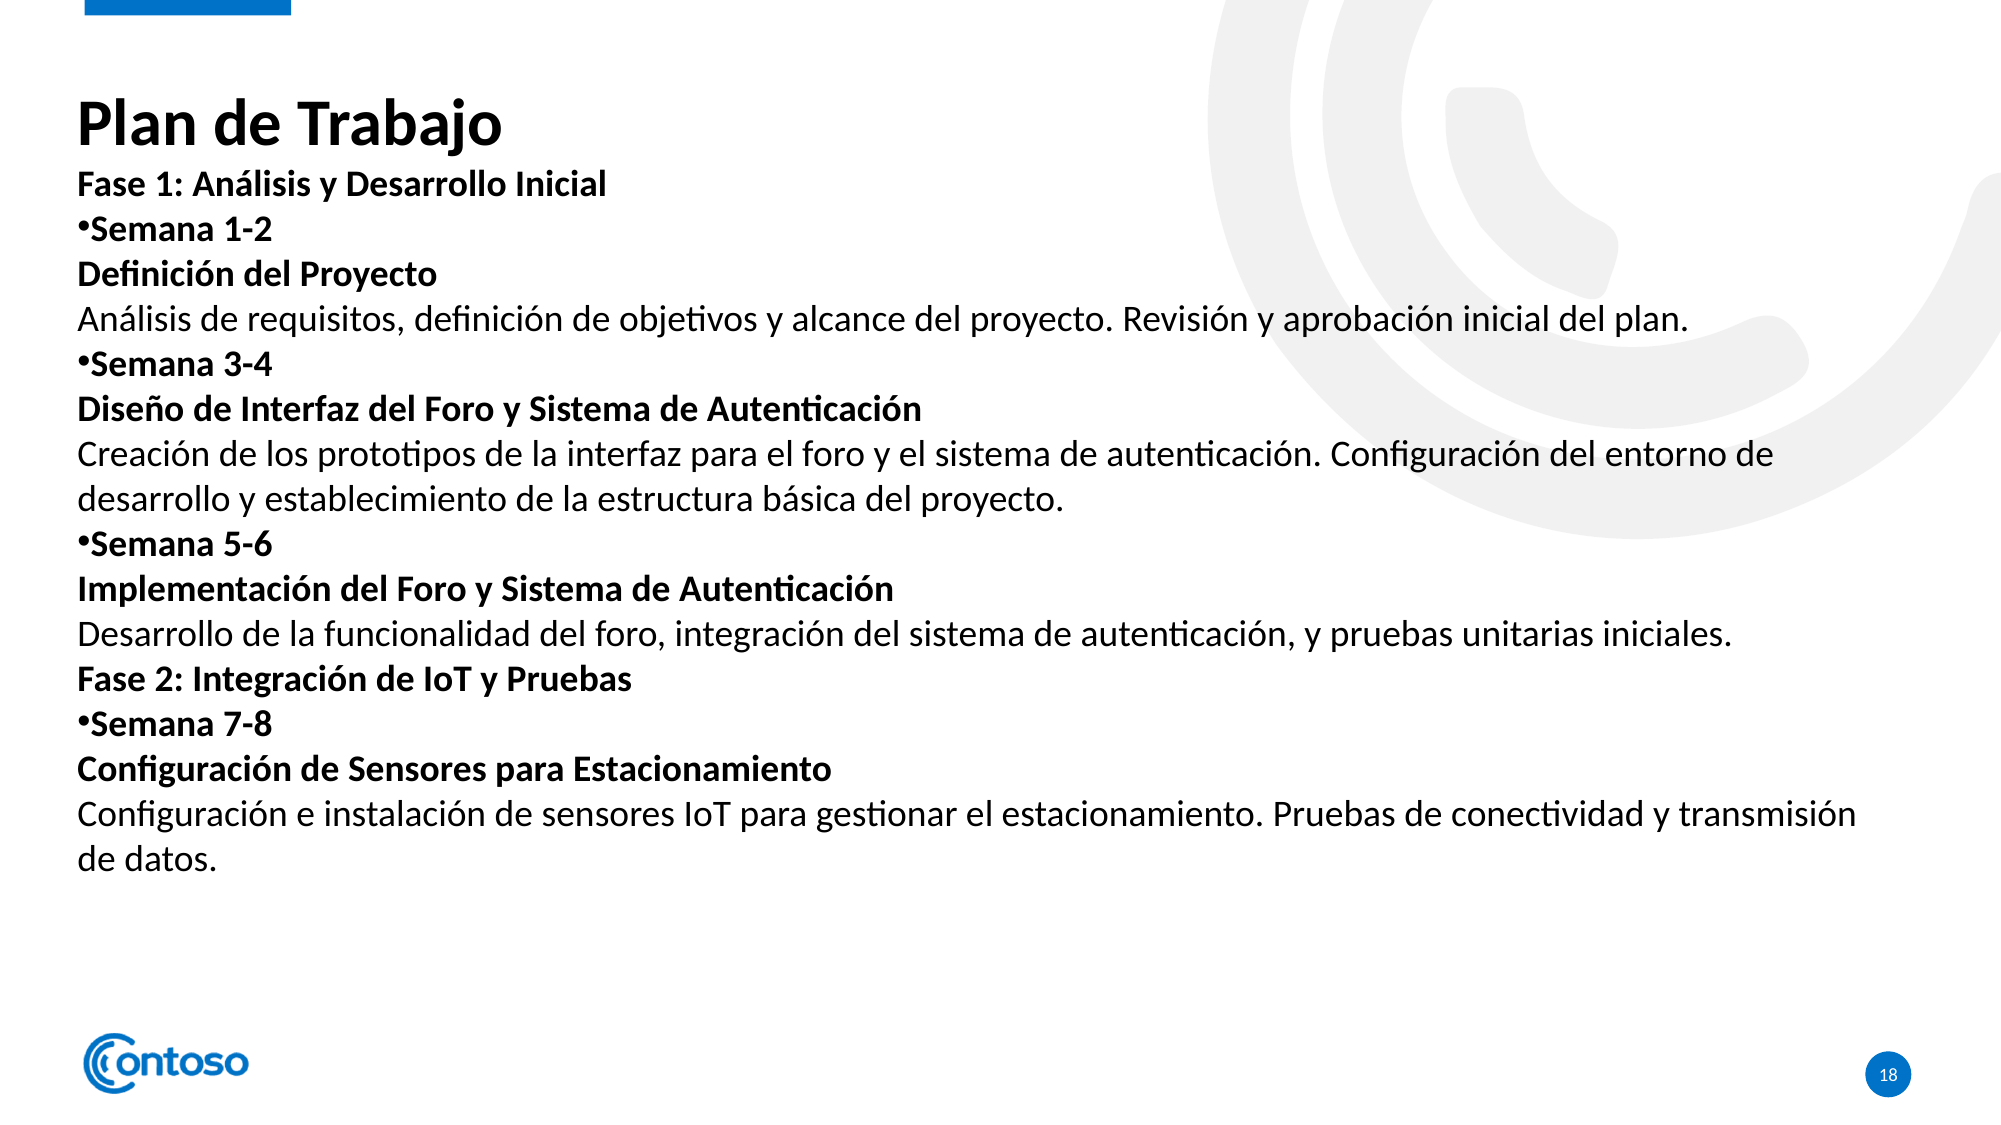

Plan de Trabajo
Fase 1: Análisis y Desarrollo Inicial
Semana 1-2
Definición del Proyecto
Análisis de requisitos, definición de objetivos y alcance del proyecto. Revisión y aprobación inicial del plan.
Semana 3-4
Diseño de Interfaz del Foro y Sistema de Autenticación
Creación de los prototipos de la interfaz para el foro y el sistema de autenticación. Configuración del entorno de desarrollo y establecimiento de la estructura básica del proyecto.
Semana 5-6
Implementación del Foro y Sistema de Autenticación
Desarrollo de la funcionalidad del foro, integración del sistema de autenticación, y pruebas unitarias iniciales.
Fase 2: Integración de IoT y Pruebas
Semana 7-8
Configuración de Sensores para Estacionamiento
Configuración e instalación de sensores IoT para gestionar el estacionamiento. Pruebas de conectividad y transmisión de datos.

18